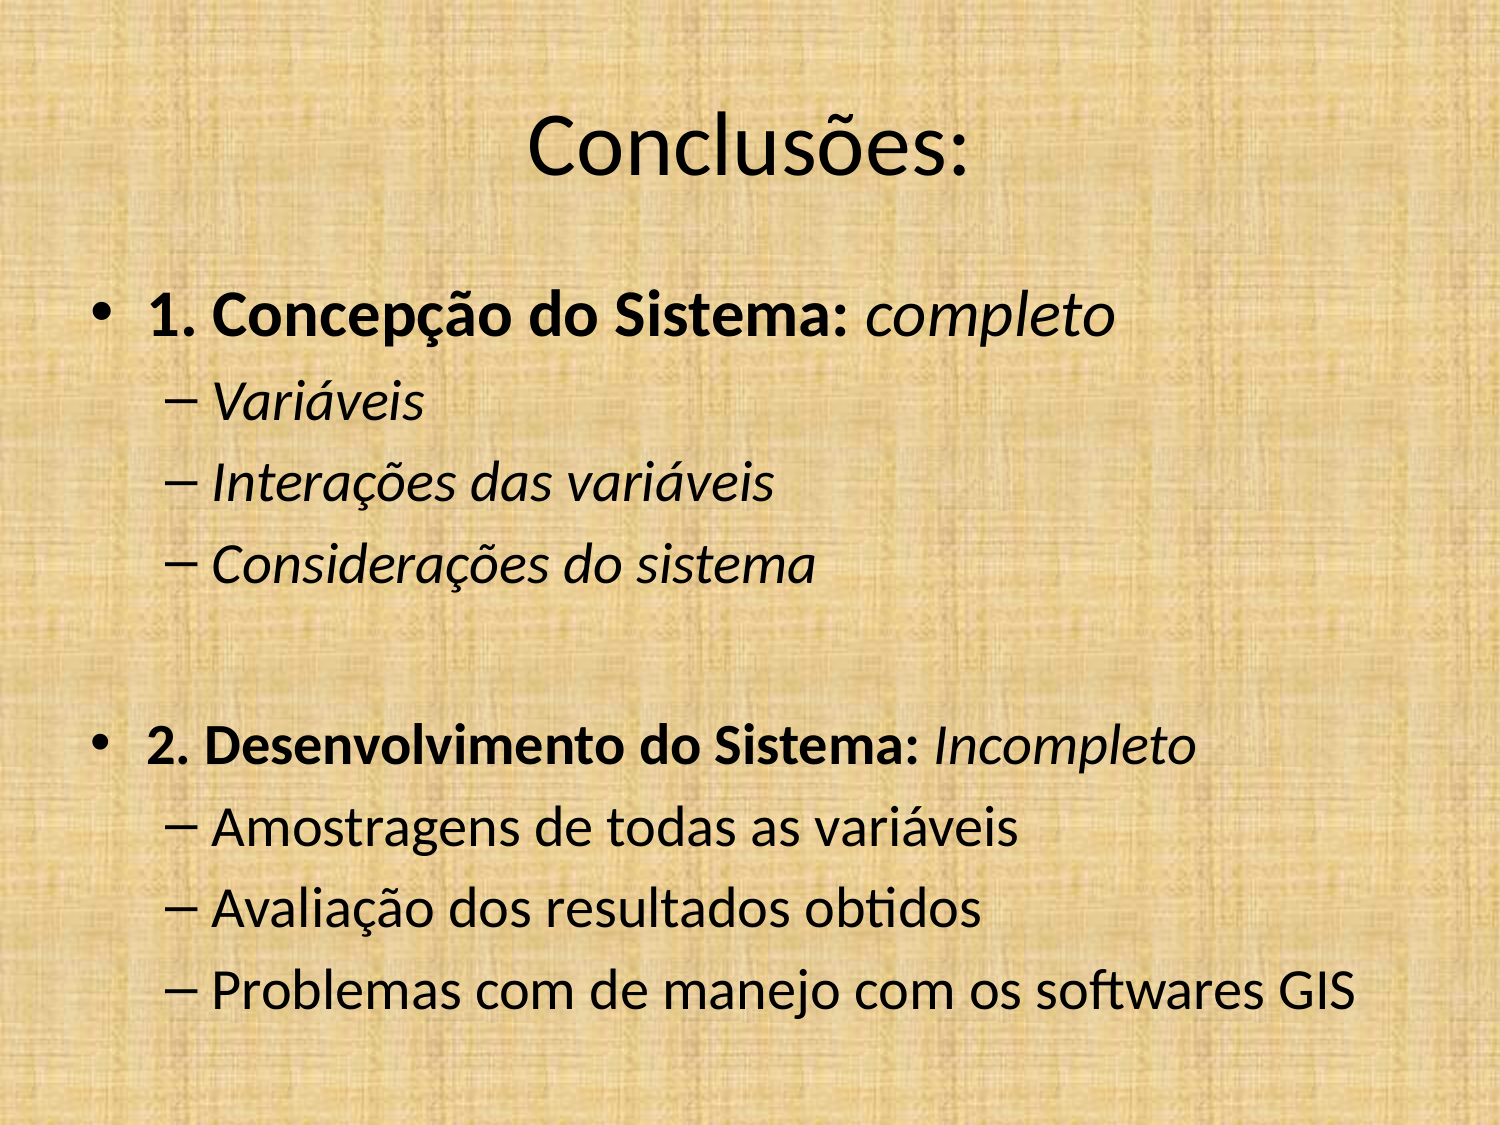

# Conclusões:
1. Concepção do Sistema: completo
Variáveis
Interações das variáveis
Considerações do sistema

2. Desenvolvimento do Sistema: Incompleto
Amostragens de todas as variáveis
Avaliação dos resultados obtidos
Problemas com de manejo com os softwares GIS